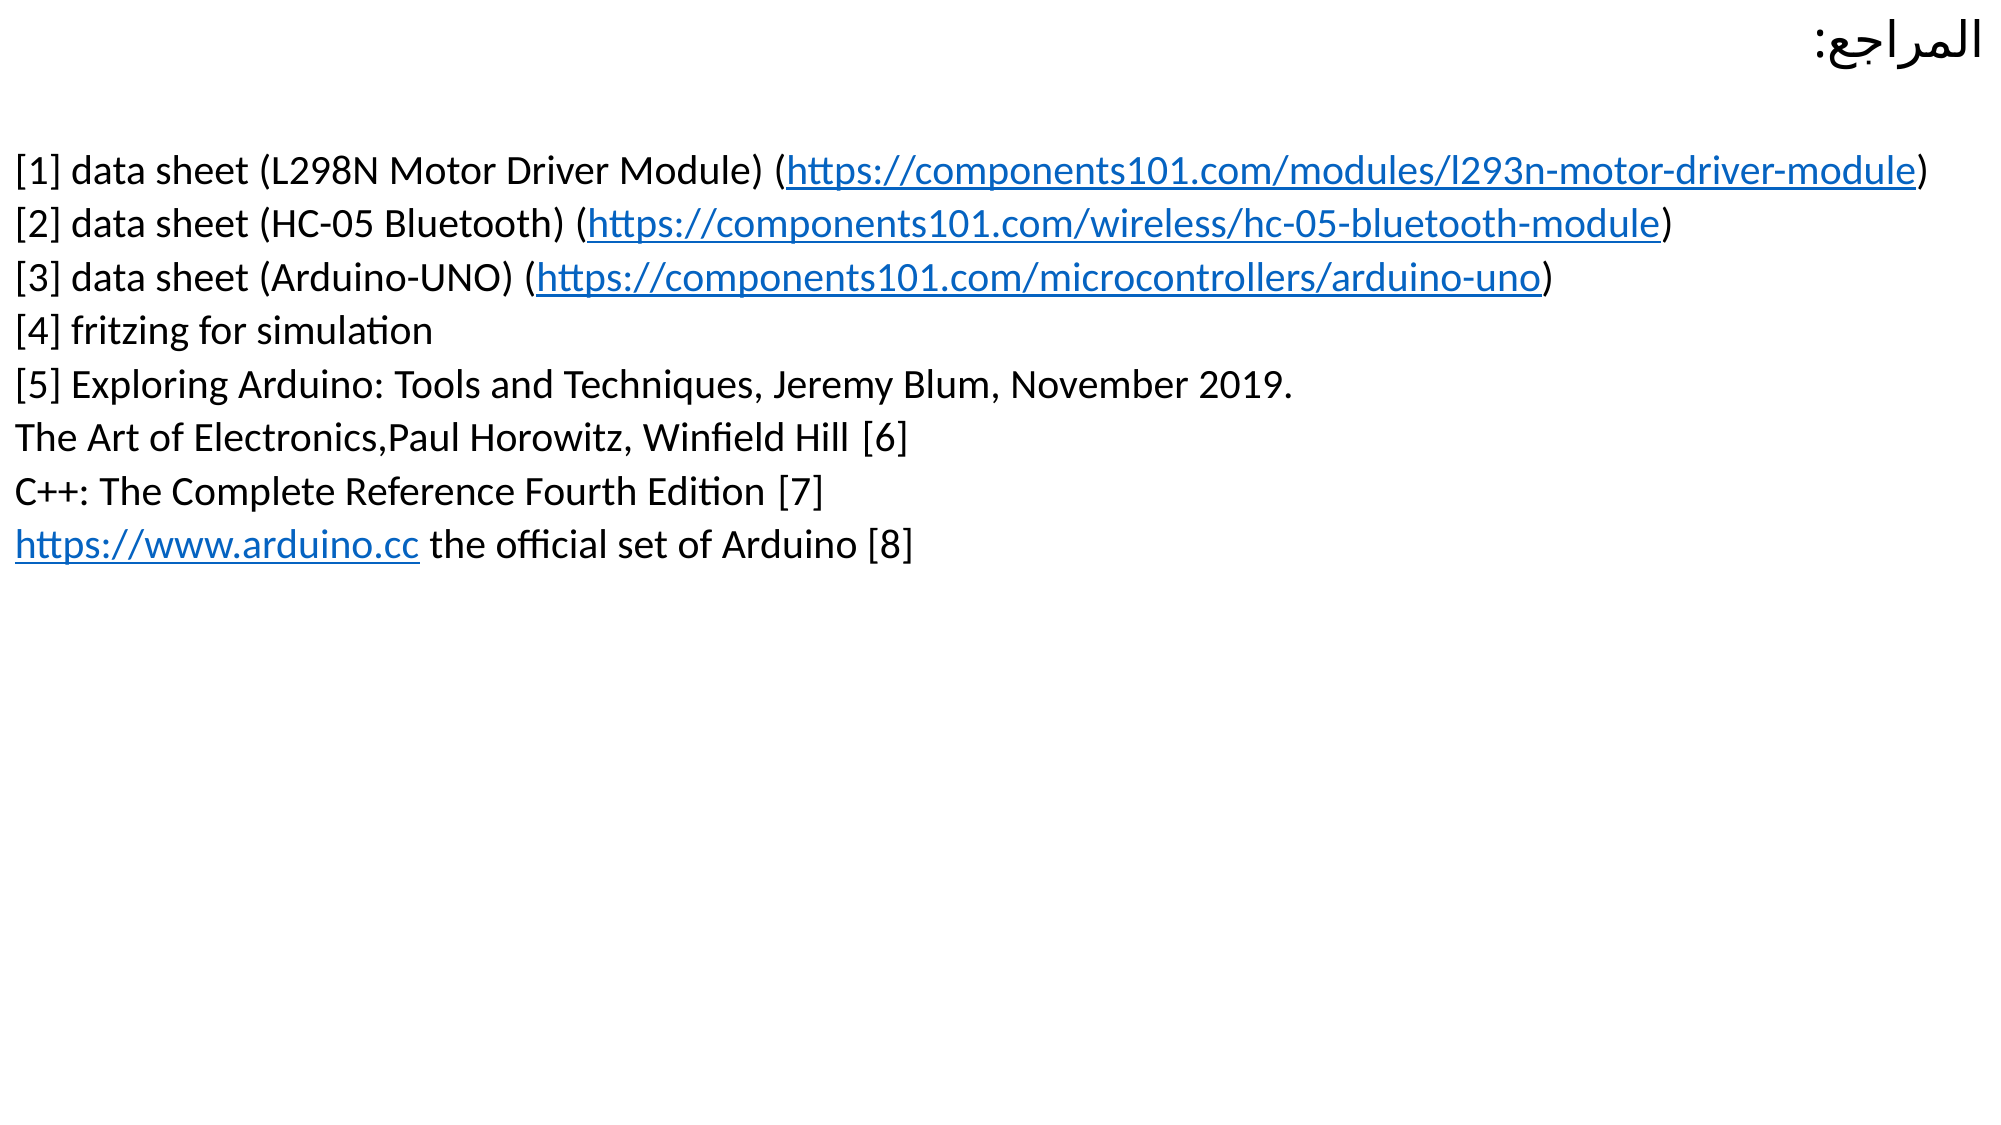

المراجع:
[1] data sheet (L298N Motor Driver Module) (https://components101.com/modules/l293n-motor-driver-module)
[2] data sheet (HC-05 Bluetooth) (https://components101.com/wireless/hc-05-bluetooth-module)
[3] data sheet (Arduino-UNO) (https://components101.com/microcontrollers/arduino-uno)
[4] fritzing for simulation
[5] Exploring Arduino: Tools and Techniques, Jeremy Blum, November 2019.
[6] The Art of Electronics,Paul Horowitz, Winfield Hill
[7] C++: The Complete Reference Fourth Edition
[8] the official set of Arduino https://www.arduino.cc